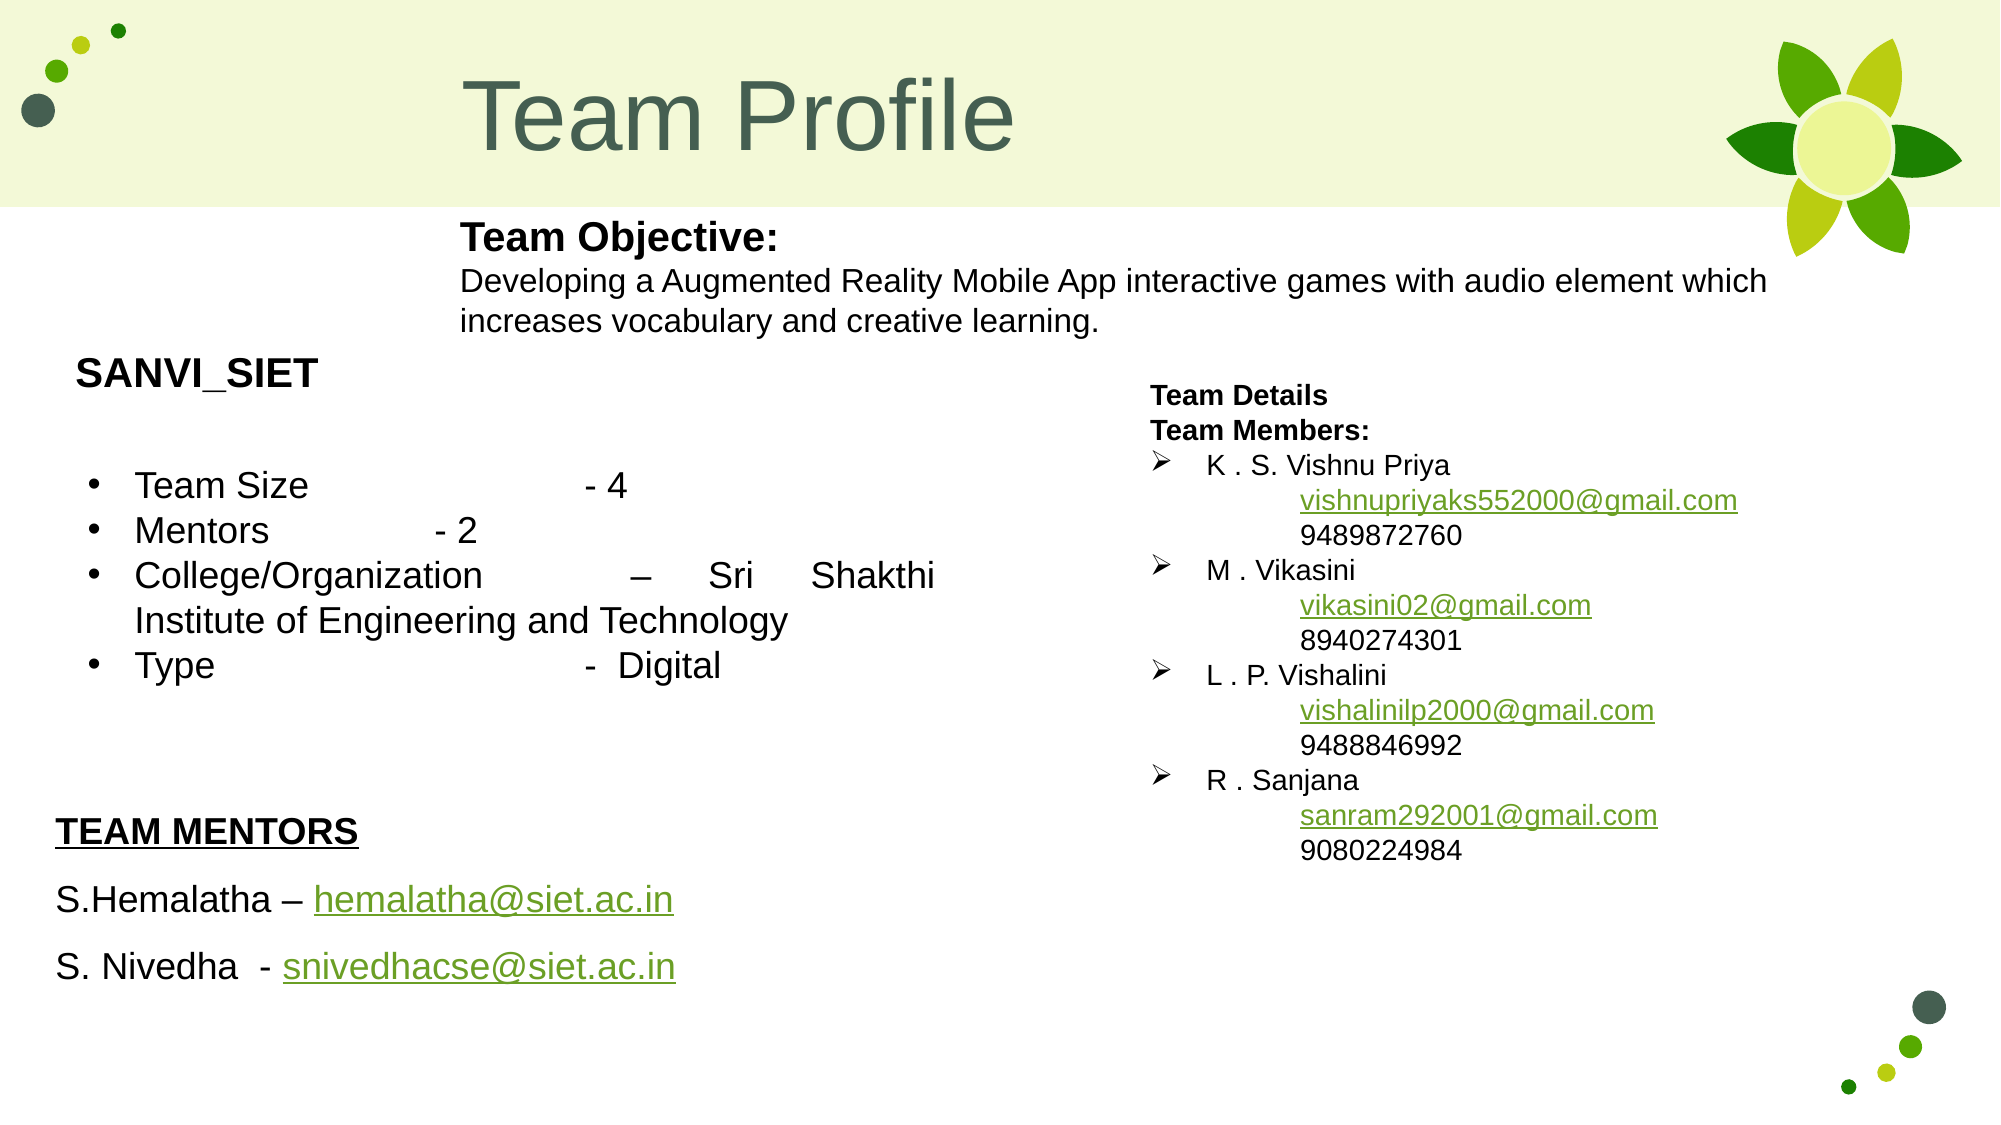

# Team Profile
Team Objective:
Developing a Augmented Reality Mobile App interactive games with audio element which increases vocabulary and creative learning.

SANVI_SIET
Team Details
Team Members:
K . S. Vishnu Priya
	vishnupriyaks552000@gmail.com
	9489872760
M . Vikasini
	vikasini02@gmail.com
	8940274301
L . P. Vishalini
	vishalinilp2000@gmail.com
	9488846992
R . Sanjana
	sanram292001@gmail.com
	9080224984

Team Size 		- 4
Mentors 		- 2
College/Organization 	– Sri Shakthi Institute of Engineering and Technology
Type			-  Digital
TEAM MENTORS
S.Hemalatha – hemalatha@siet.ac.in
S. Nivedha  - snivedhacse@siet.ac.in